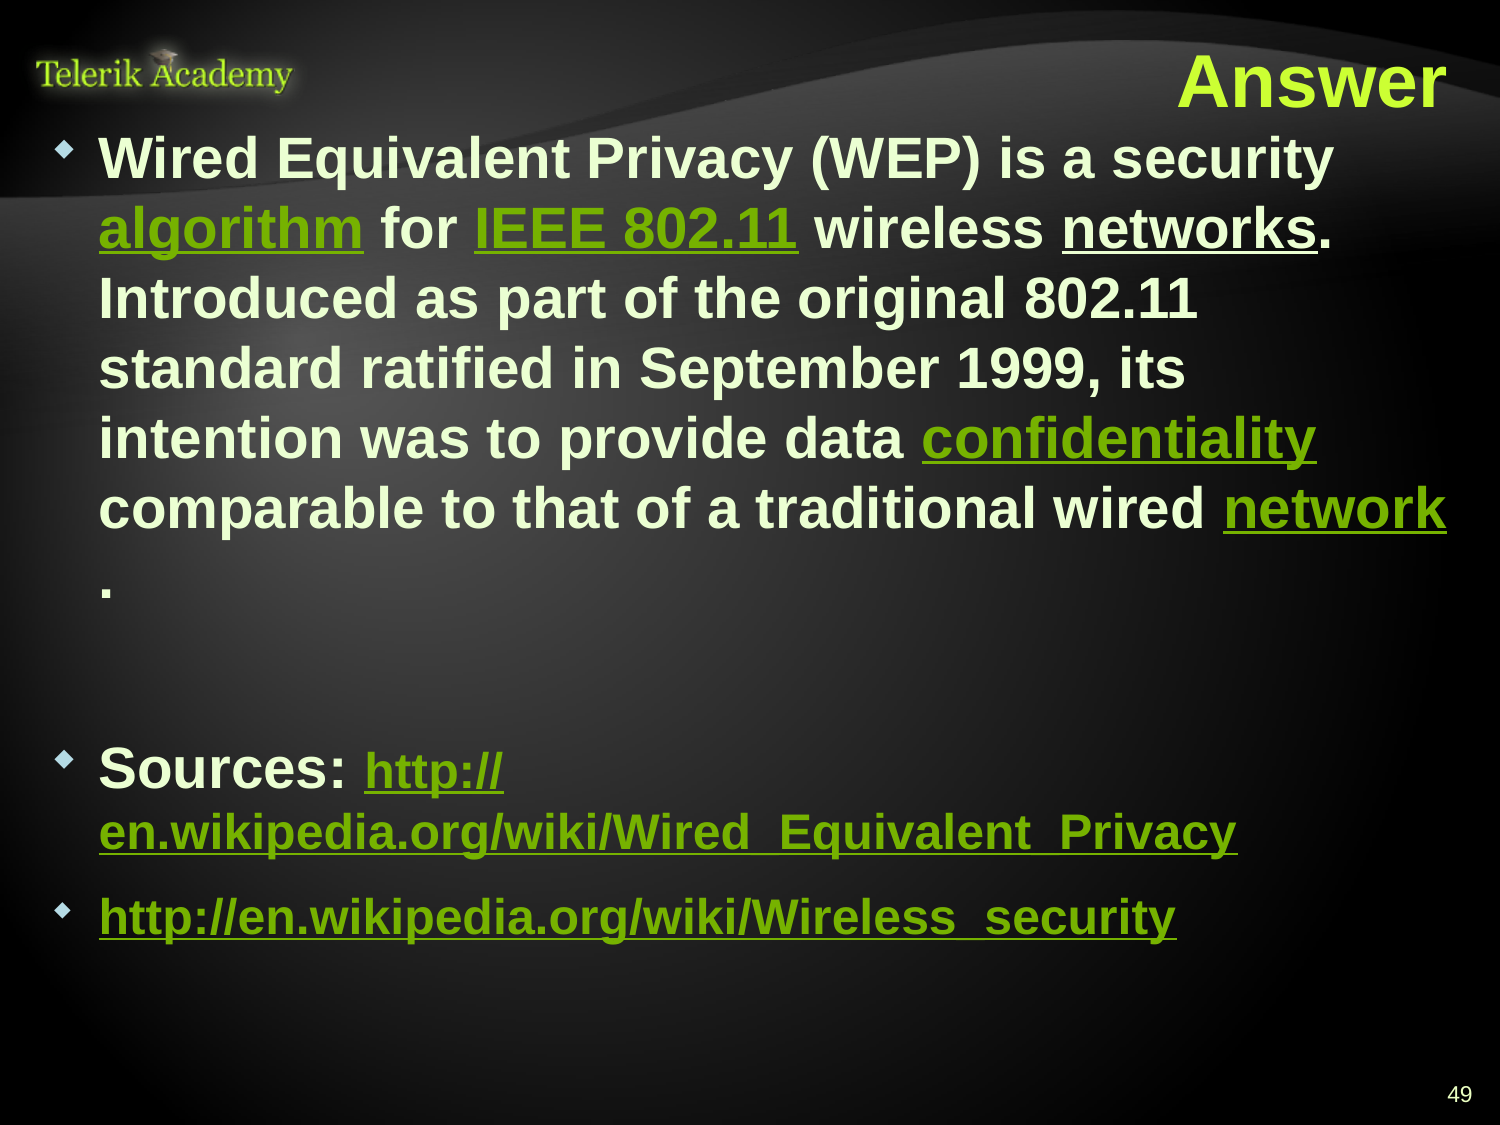

# Answer
Wired Equivalent Privacy (WEP) is a security algorithm for IEEE 802.11 wireless networks. Introduced as part of the original 802.11 standard ratified in September 1999, its intention was to provide data confidentiality comparable to that of a traditional wired network.

Sources: http://en.wikipedia.org/wiki/Wired_Equivalent_Privacy
http://en.wikipedia.org/wiki/Wireless_security
49